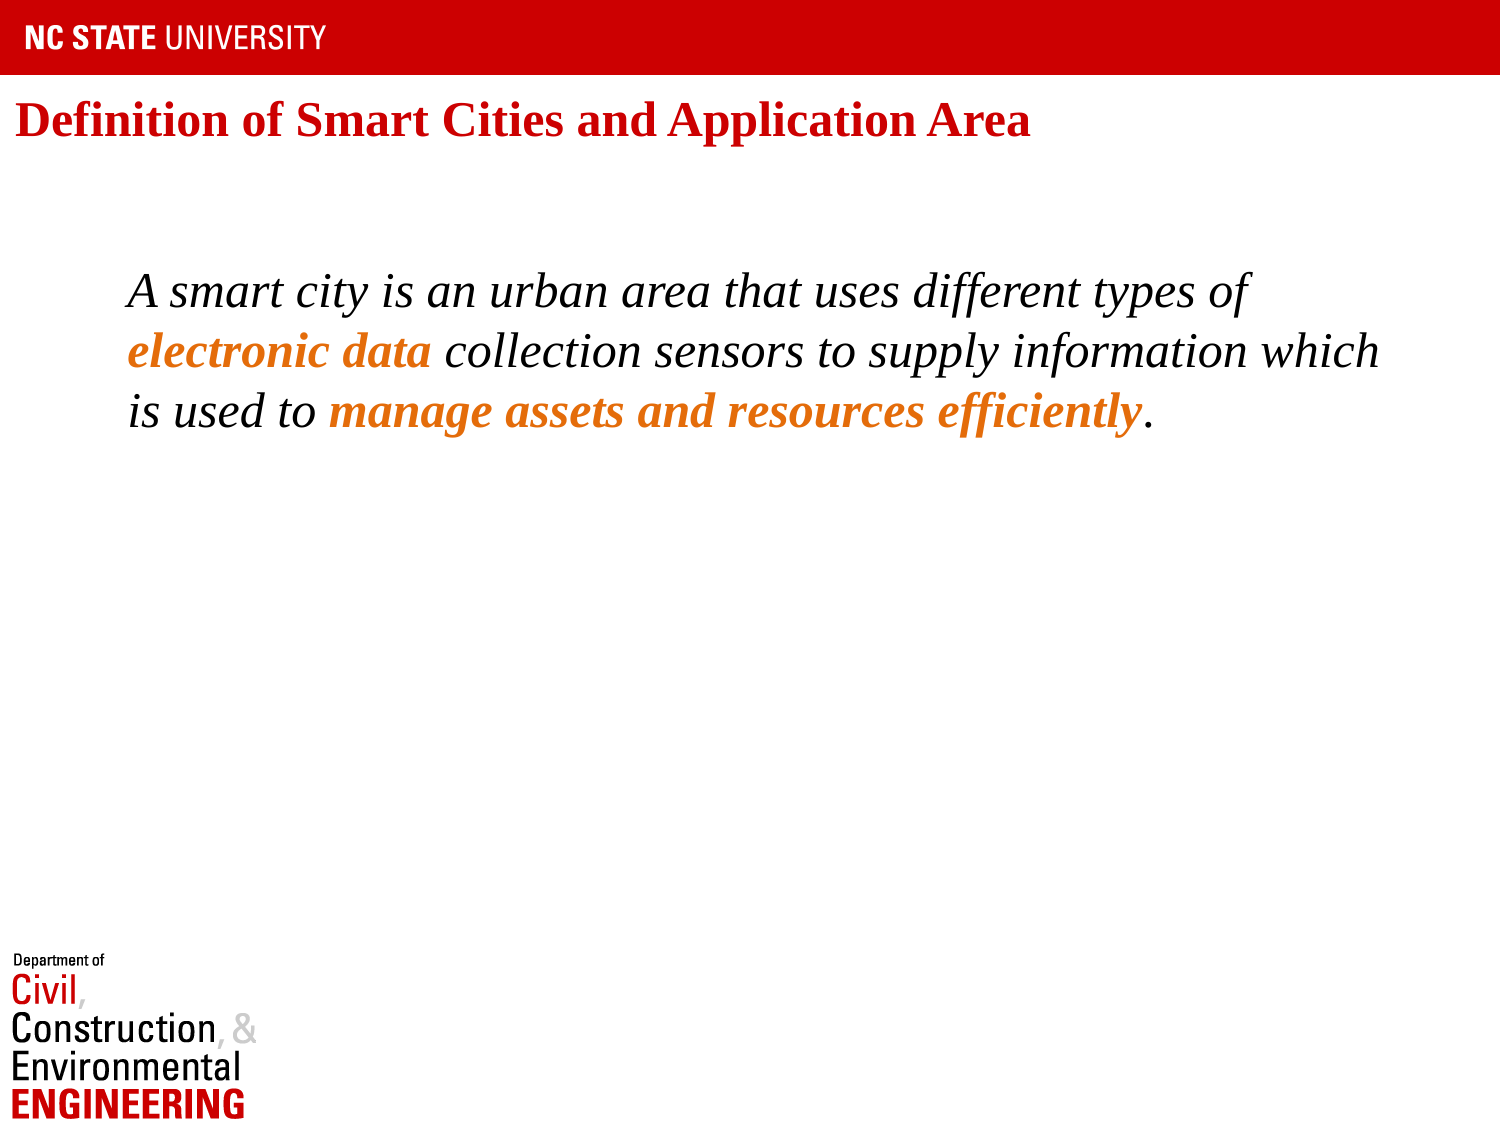

# Definition of Smart Cities and Application Area
A smart city is an urban area that uses different types of electronic data collection sensors to supply information which is used to manage assets and resources efficiently.